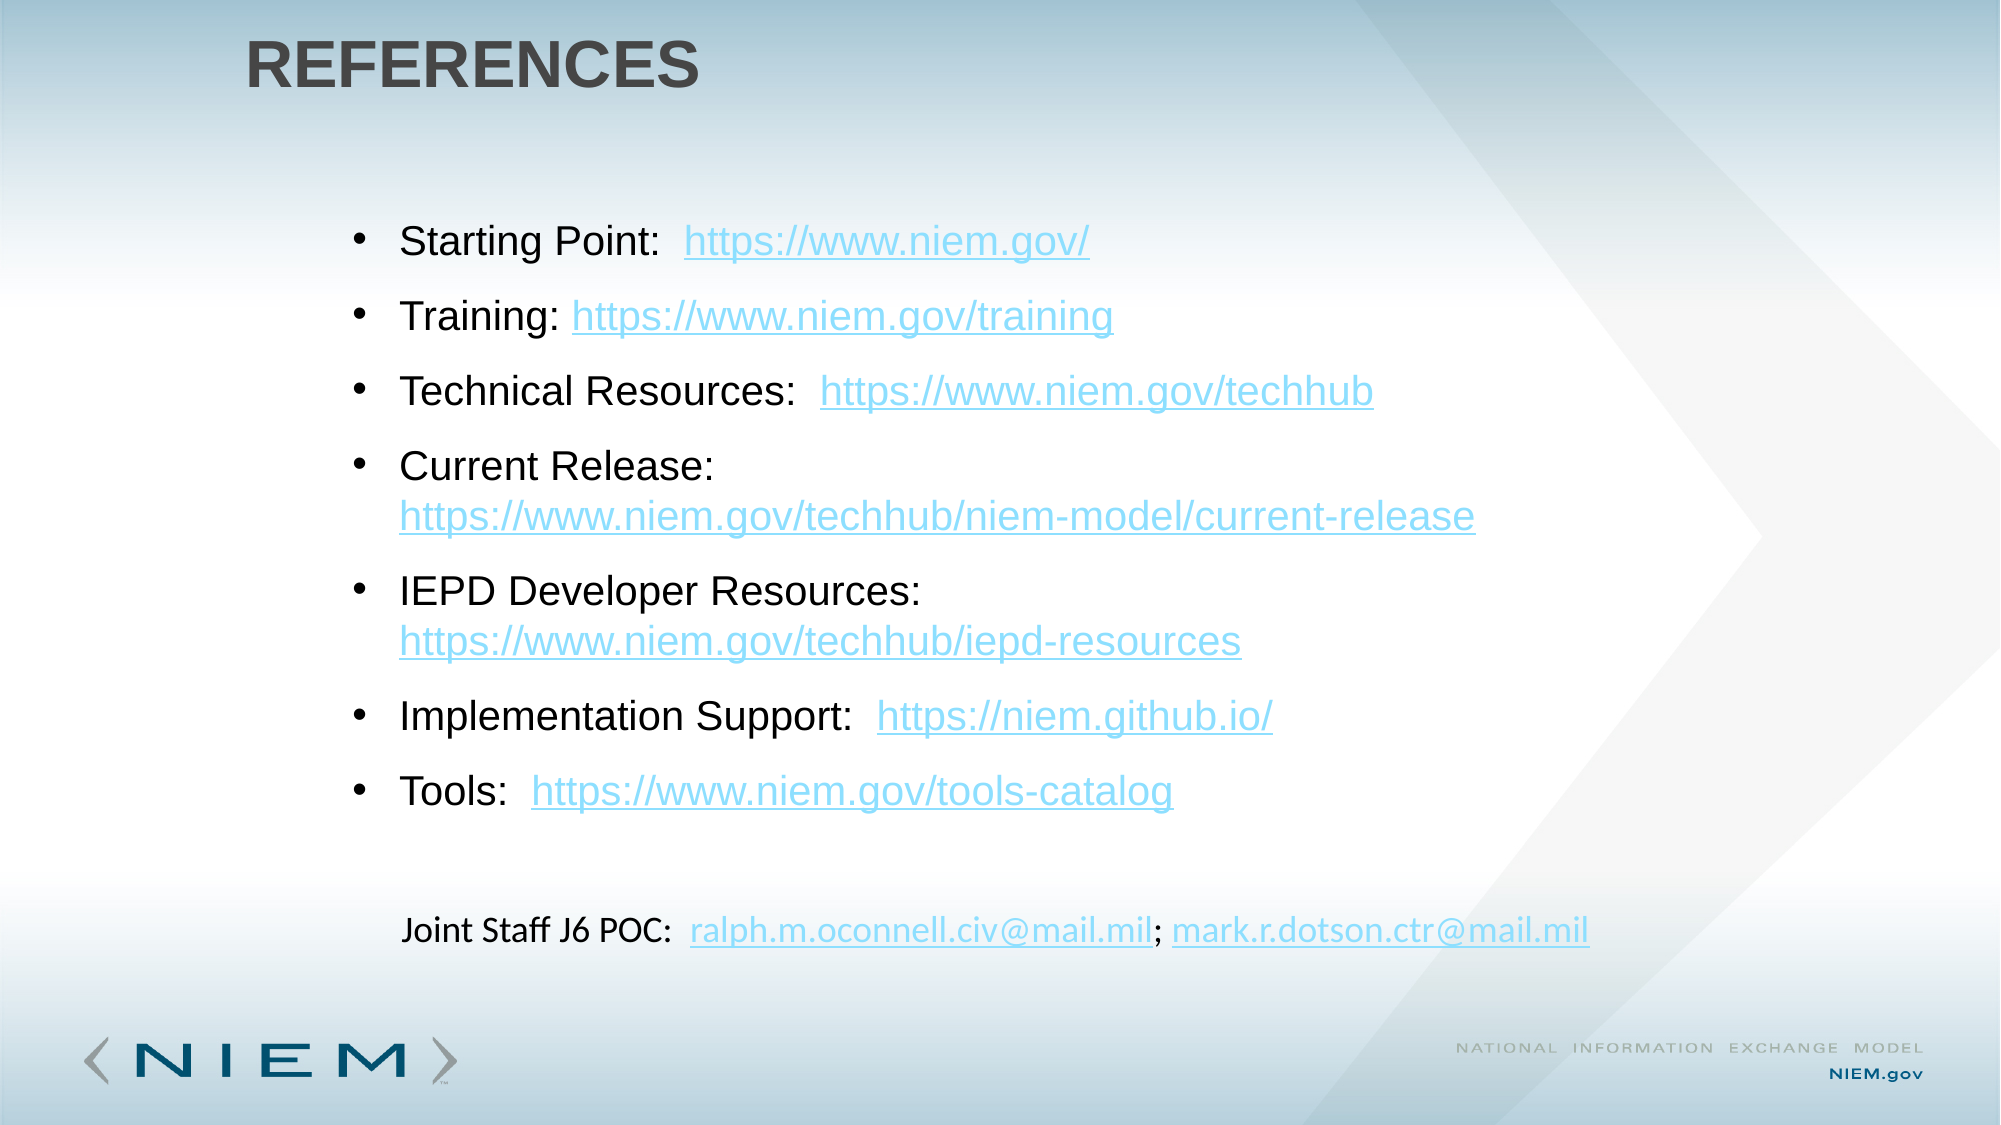

# References
Starting Point:  https://www.niem.gov/
Training: https://www.niem.gov/training
Technical Resources:  https://www.niem.gov/techhub
Current Release:  https://www.niem.gov/techhub/niem-model/current-release
IEPD Developer Resources:  https://www.niem.gov/techhub/iepd-resources
Implementation Support:  https://niem.github.io/
Tools:  https://www.niem.gov/tools-catalog

Joint Staff J6 POC:  ralph.m.oconnell.civ@mail.mil; mark.r.dotson.ctr@mail.mil